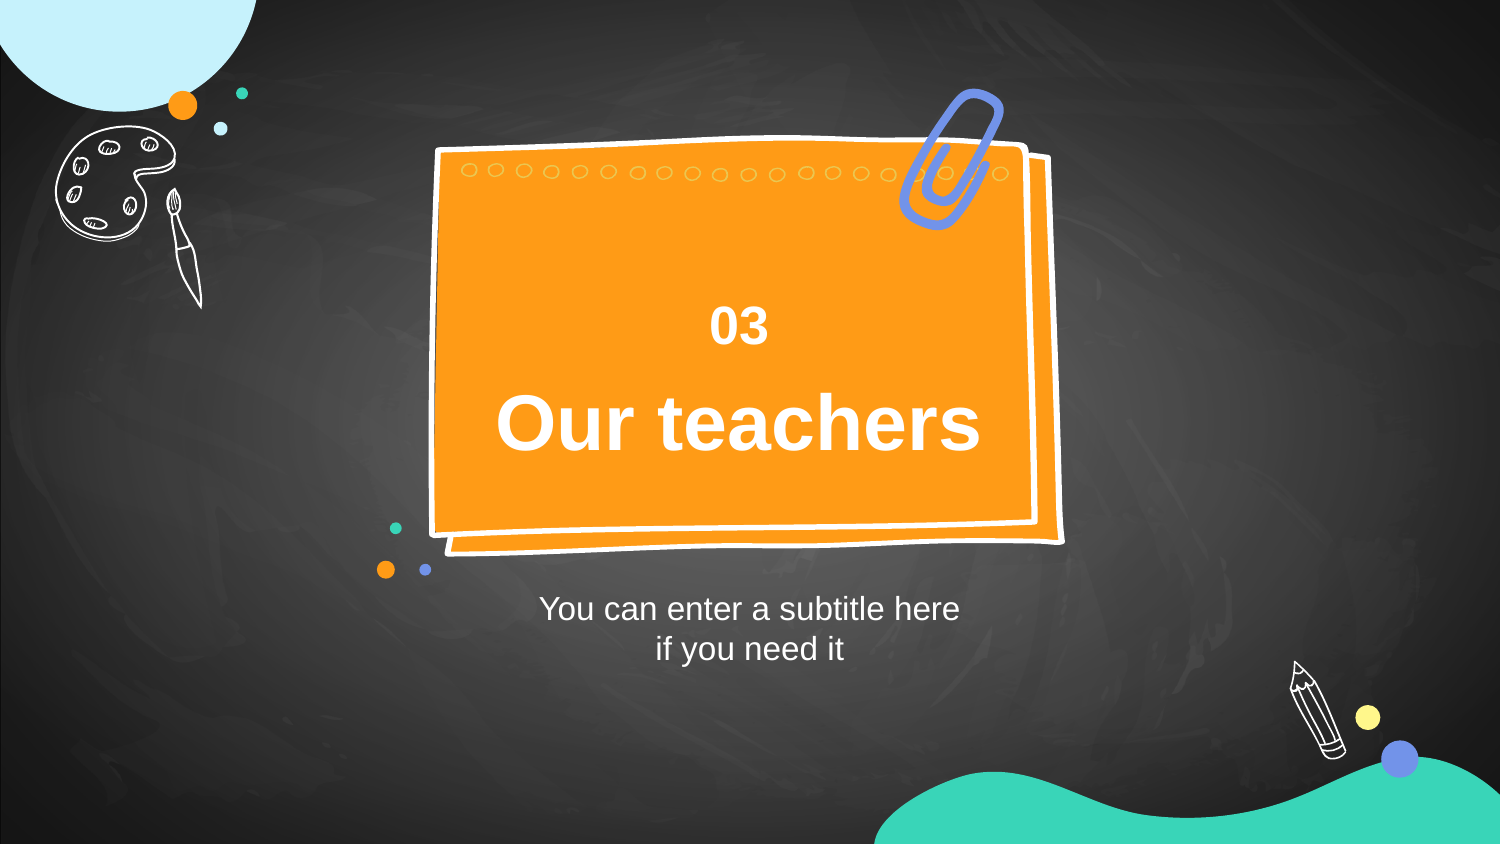

03
# Our teachers
You can enter a subtitle here if you need it